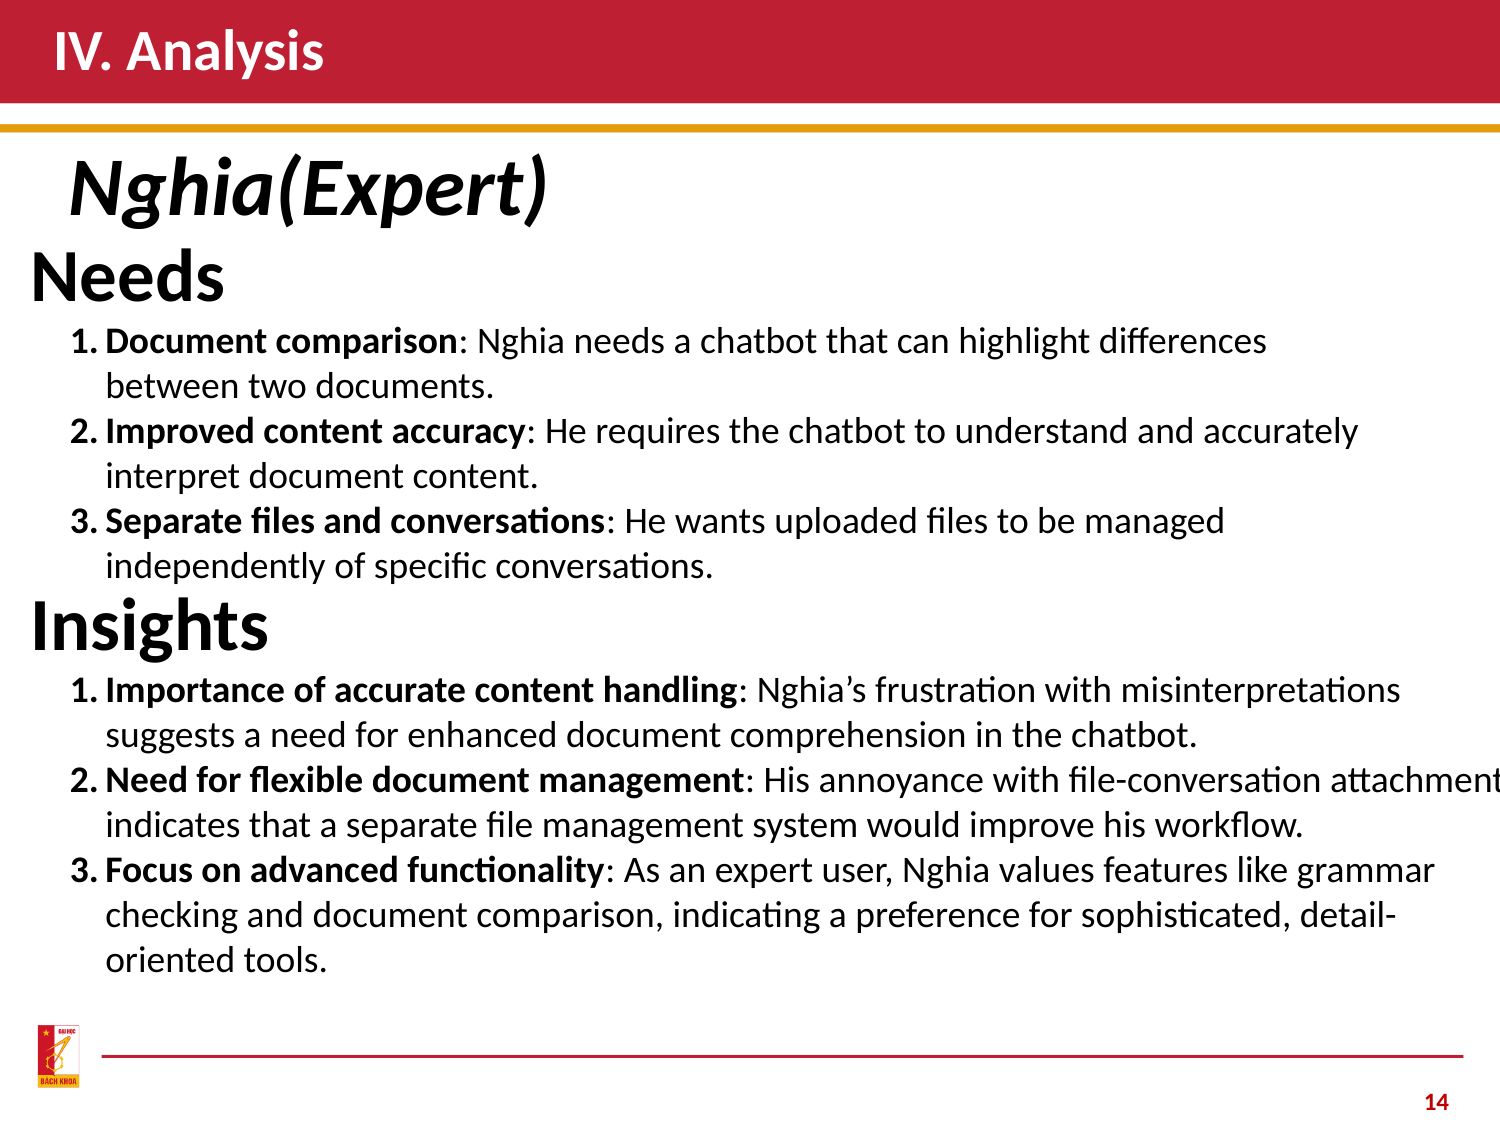

# IV. Analysis
Nghia(Expert)
Needs
Document comparison: Nghia needs a chatbot that can highlight differences between two documents.
Improved content accuracy: He requires the chatbot to understand and accurately interpret document content.
Separate files and conversations: He wants uploaded files to be managed independently of specific conversations.
Insights
Importance of accurate content handling: Nghia’s frustration with misinterpretations suggests a need for enhanced document comprehension in the chatbot.
Need for flexible document management: His annoyance with file-conversation attachment indicates that a separate file management system would improve his workflow.
Focus on advanced functionality: As an expert user, Nghia values features like grammar checking and document comparison, indicating a preference for sophisticated, detail-oriented tools.

14